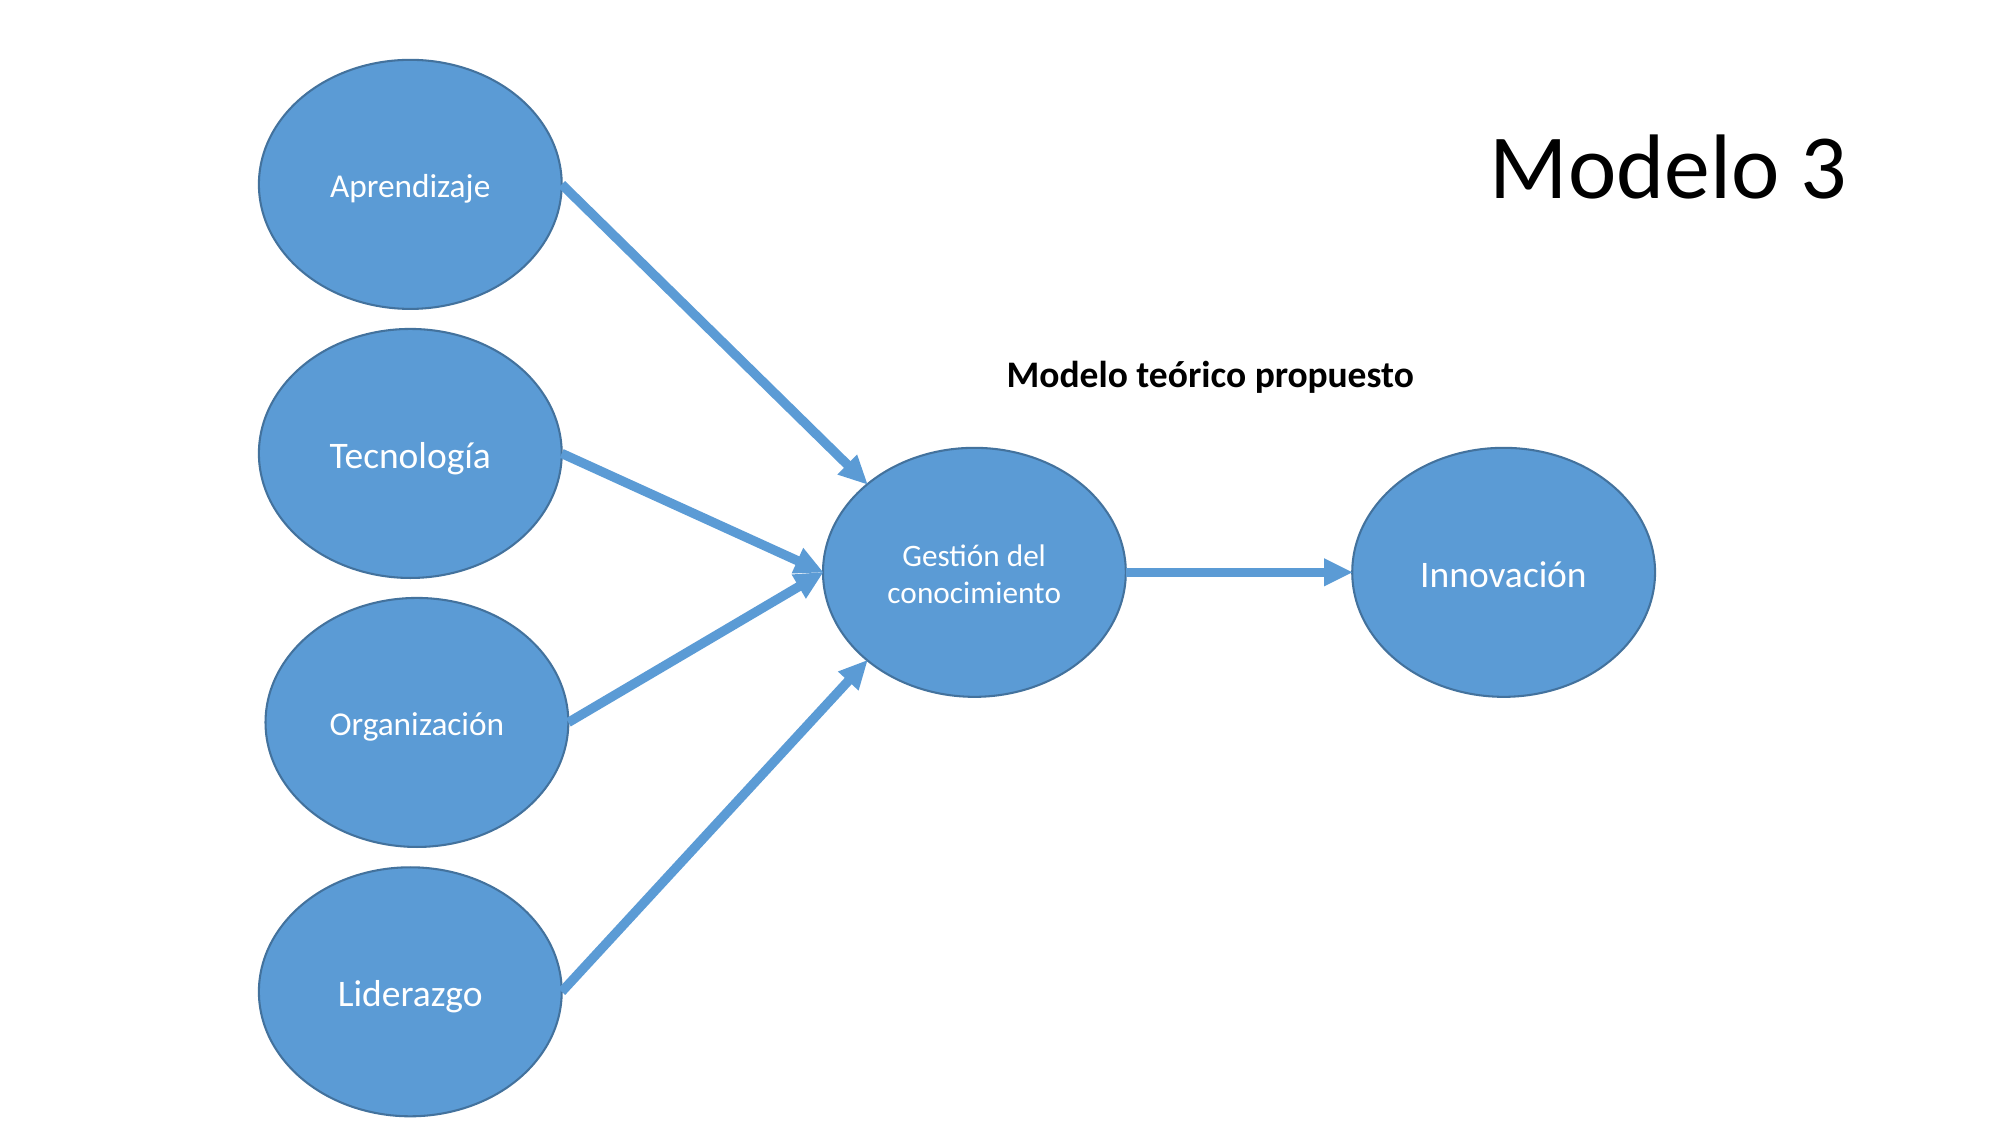

# Modelo 3
Aprendizaje
Tecnología
Modelo teórico propuesto
Innovación
Gestión del conocimiento
Organización
Liderazgo